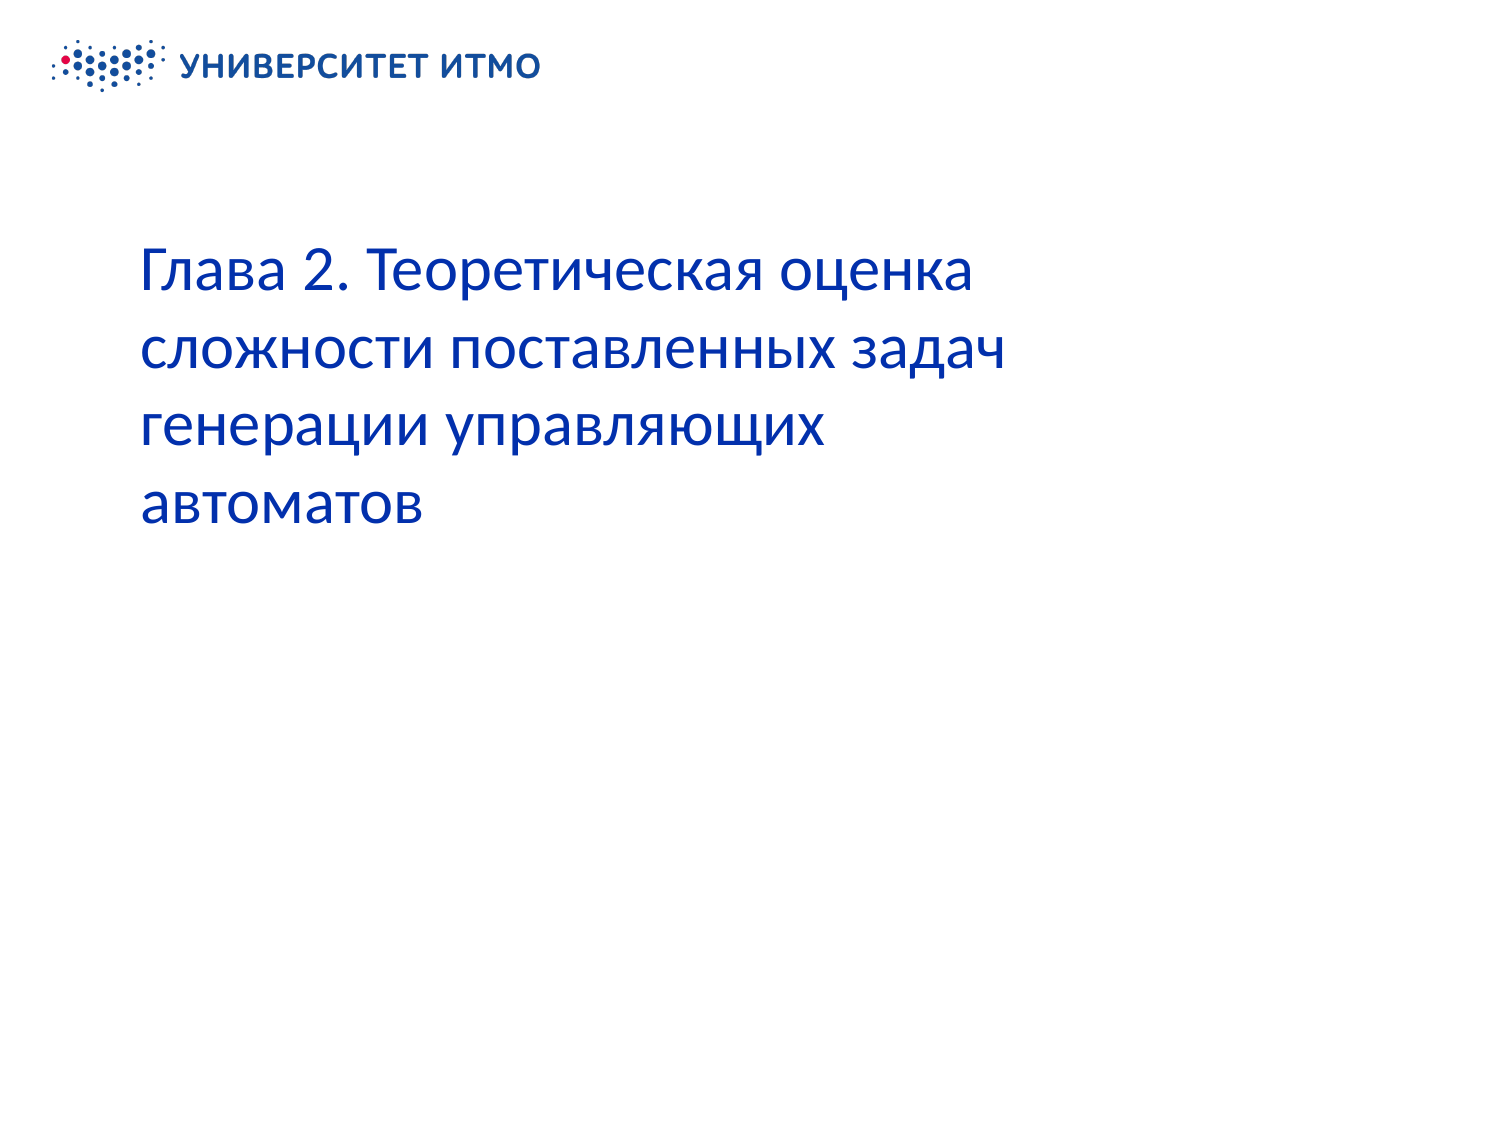

Колонтитул
# Глава 2. Теоретическая оценка сложности поставленных задач генерации управляющих автоматов